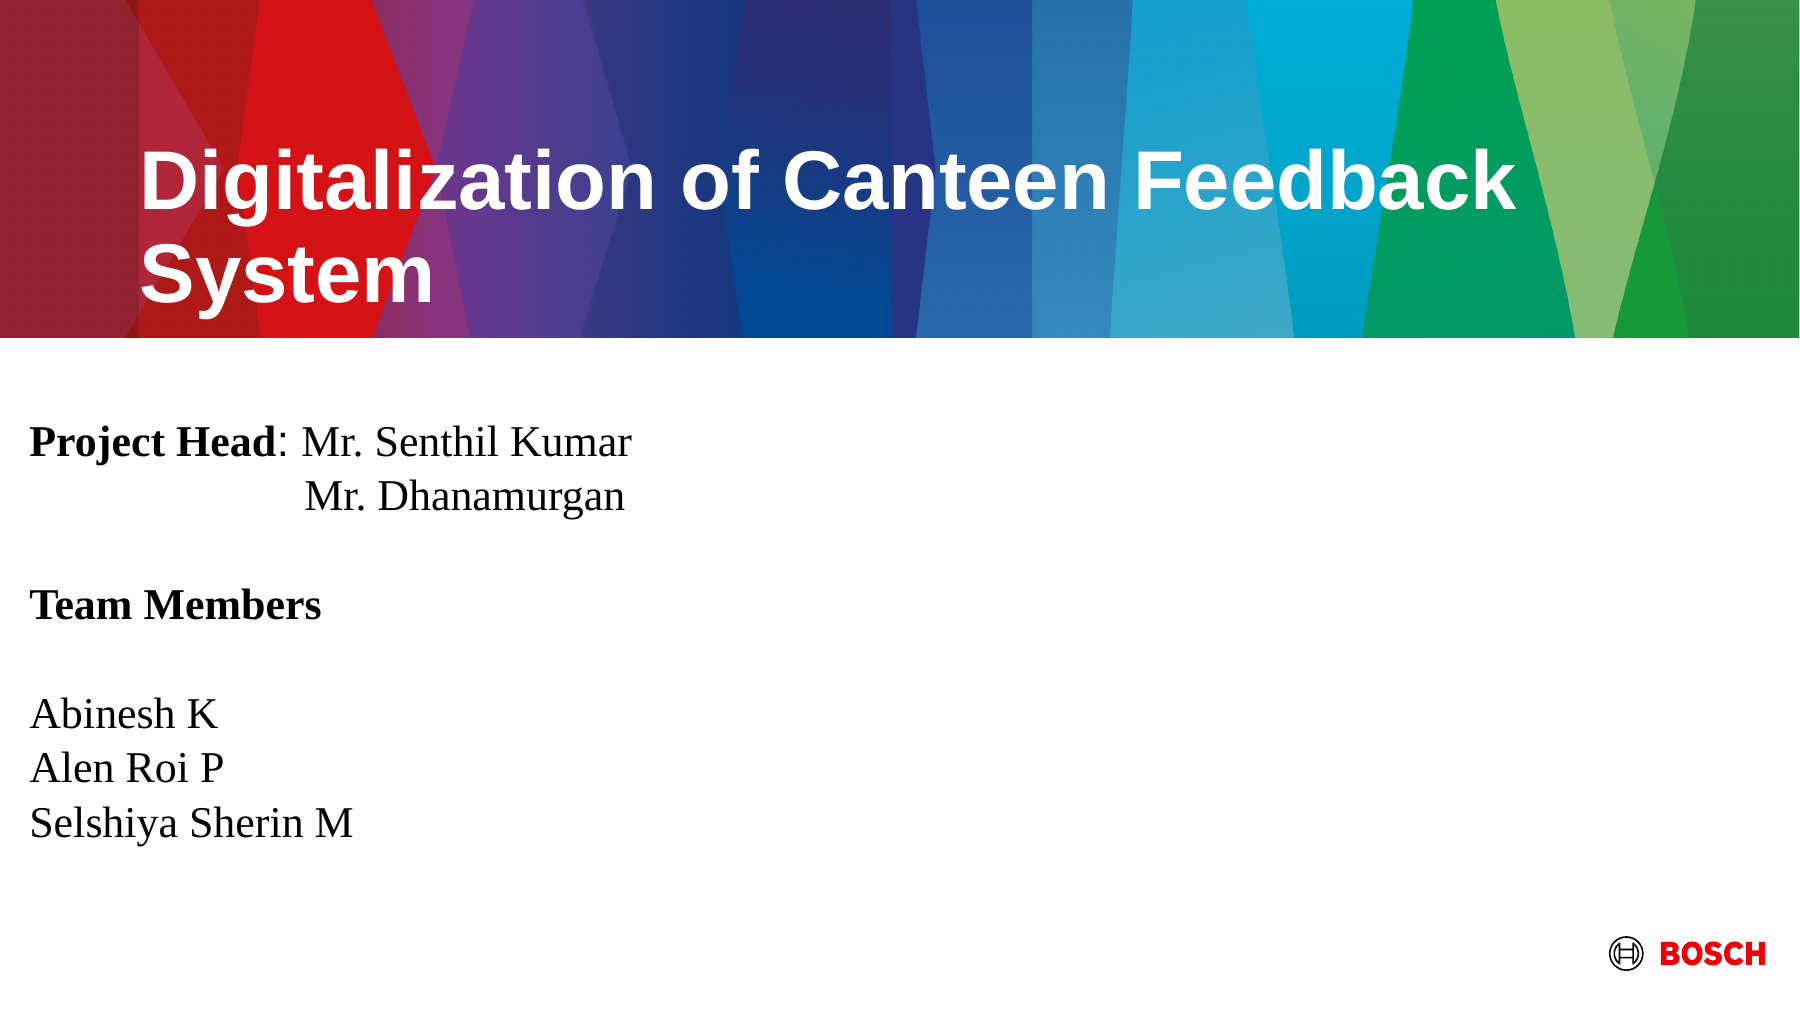

# Digitalization of Canteen Feedback System

Project Head: Mr. Senthil Kumar
                         Mr. Dhanamurgan

Team Members

Abinesh K
Alen Roi P
Selshiya Sherin M